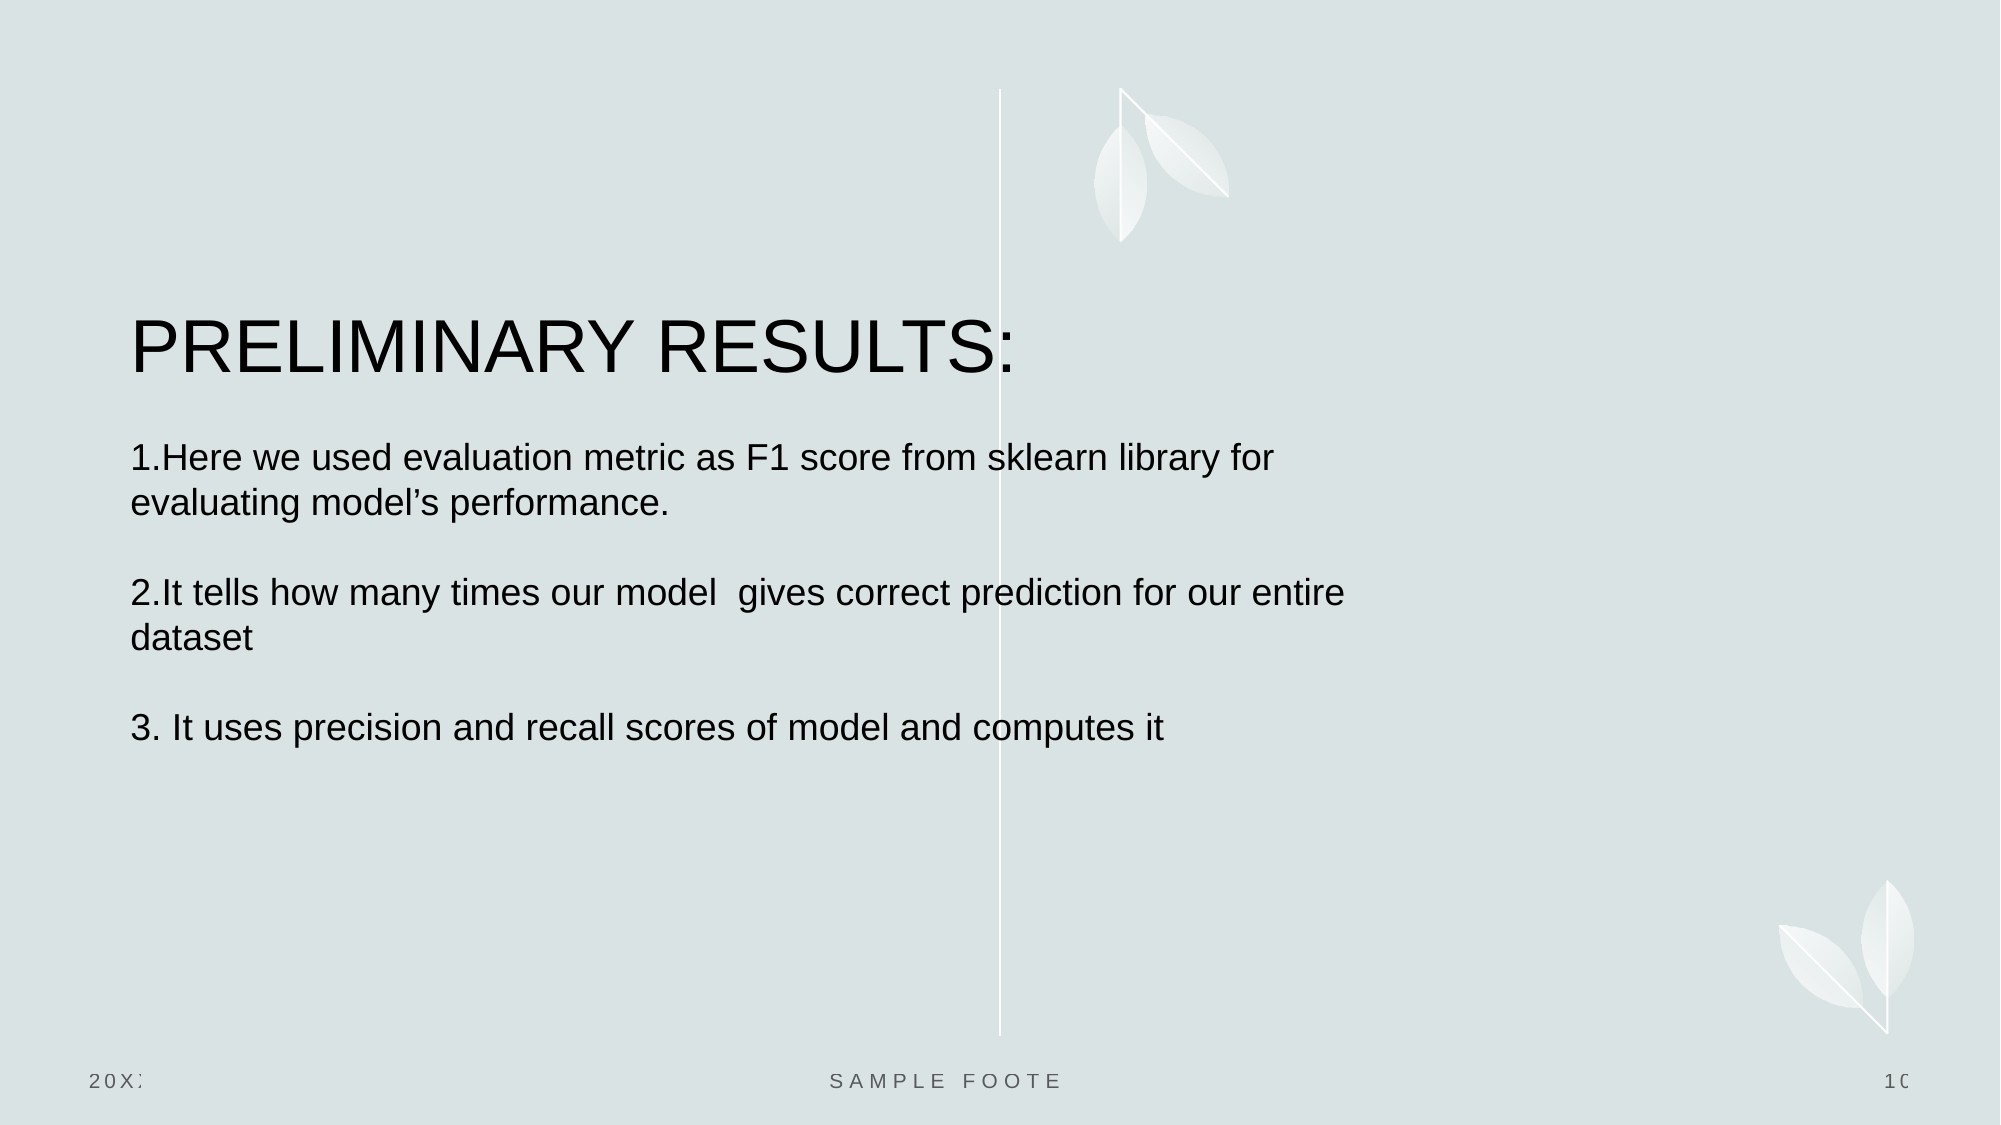

PRELIMINARY RESULTS:

1.Here we used evaluation metric as F1 score from sklearn library for evaluating model’s performance.

2.It tells how many times our model  gives correct prediction for our entire dataset

3. It uses precision and recall scores of model and computes it